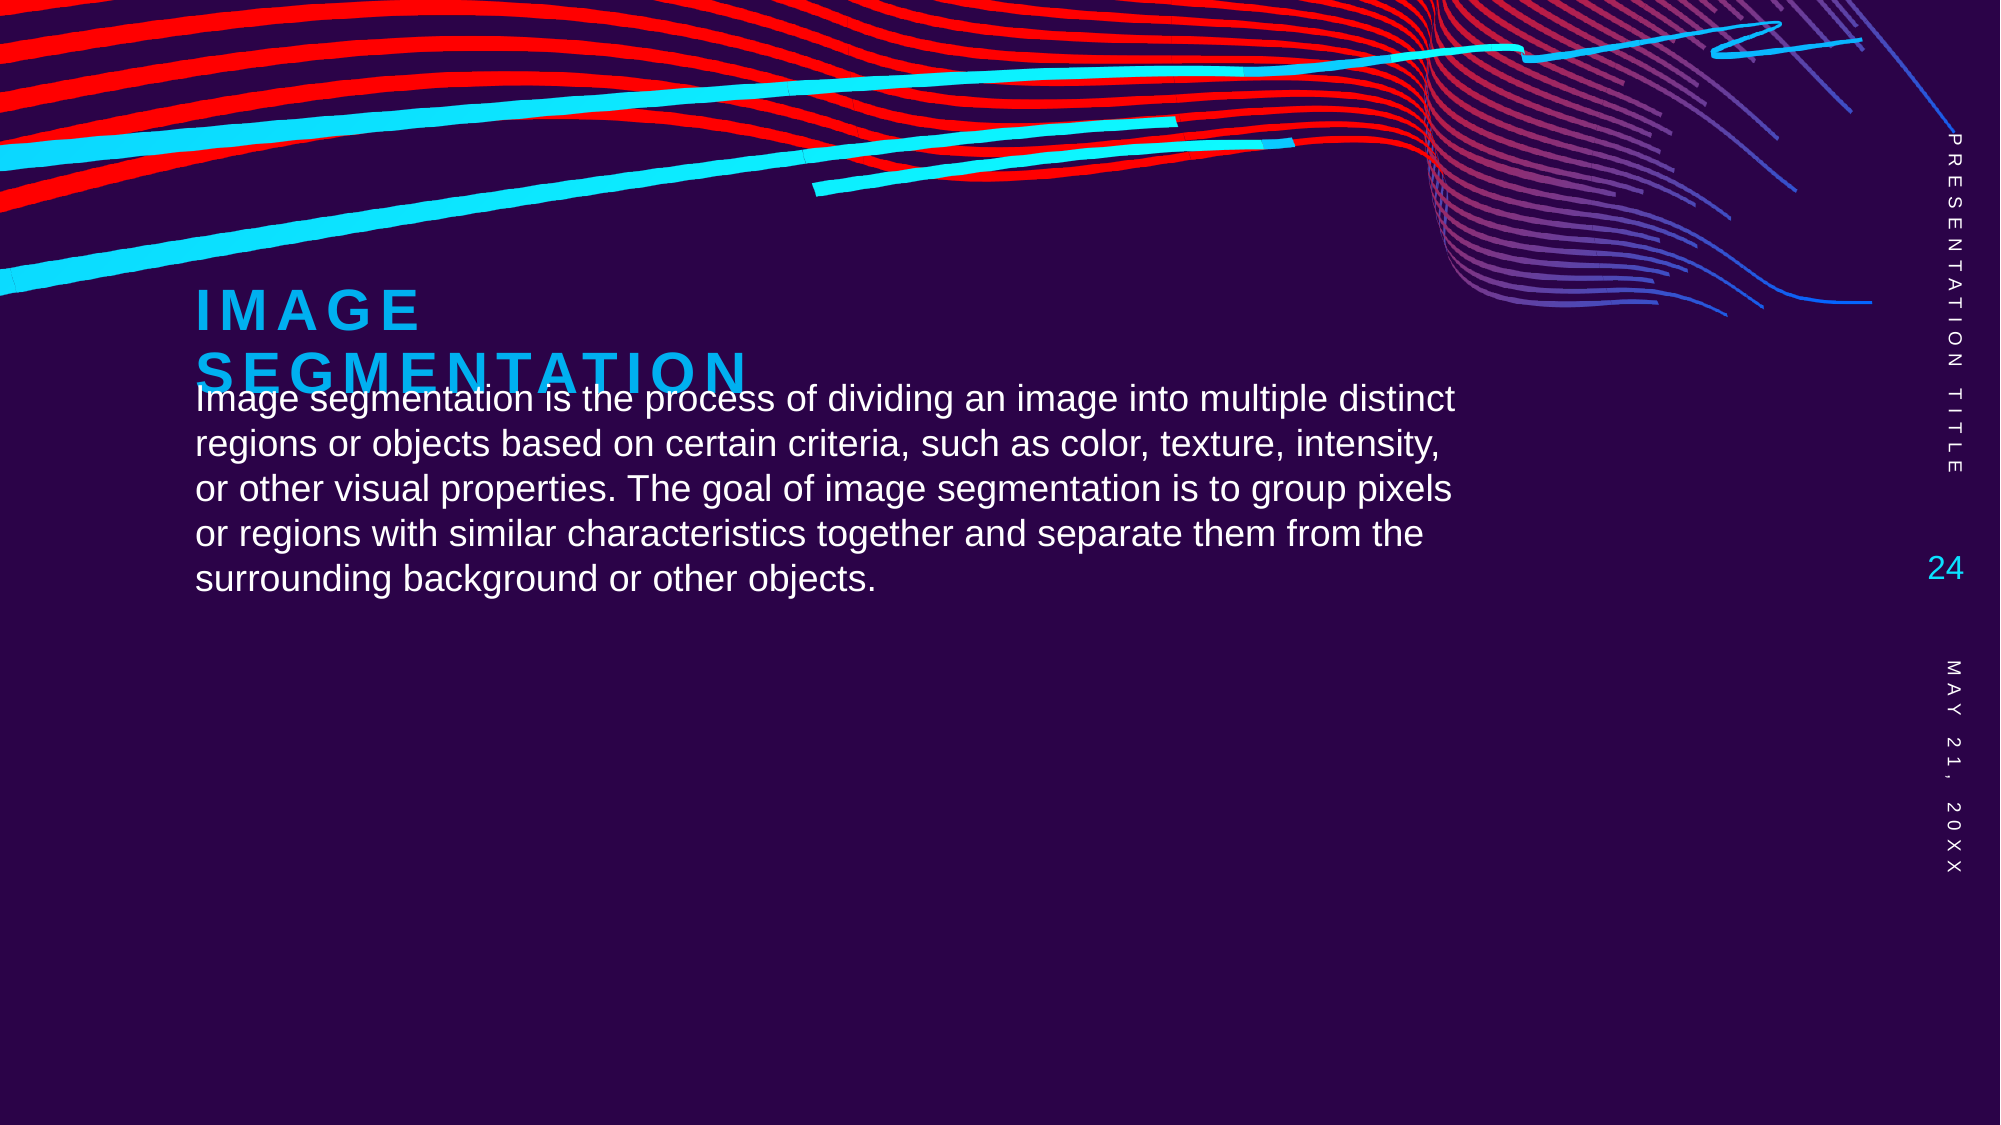

PRESENTATION TITLE
# Image Segmentation
Image segmentation is the process of dividing an image into multiple distinct regions or objects based on certain criteria, such as color, texture, intensity, or other visual properties. The goal of image segmentation is to group pixels or regions with similar characteristics together and separate them from the surrounding background or other objects.
24
May 21, 20XX